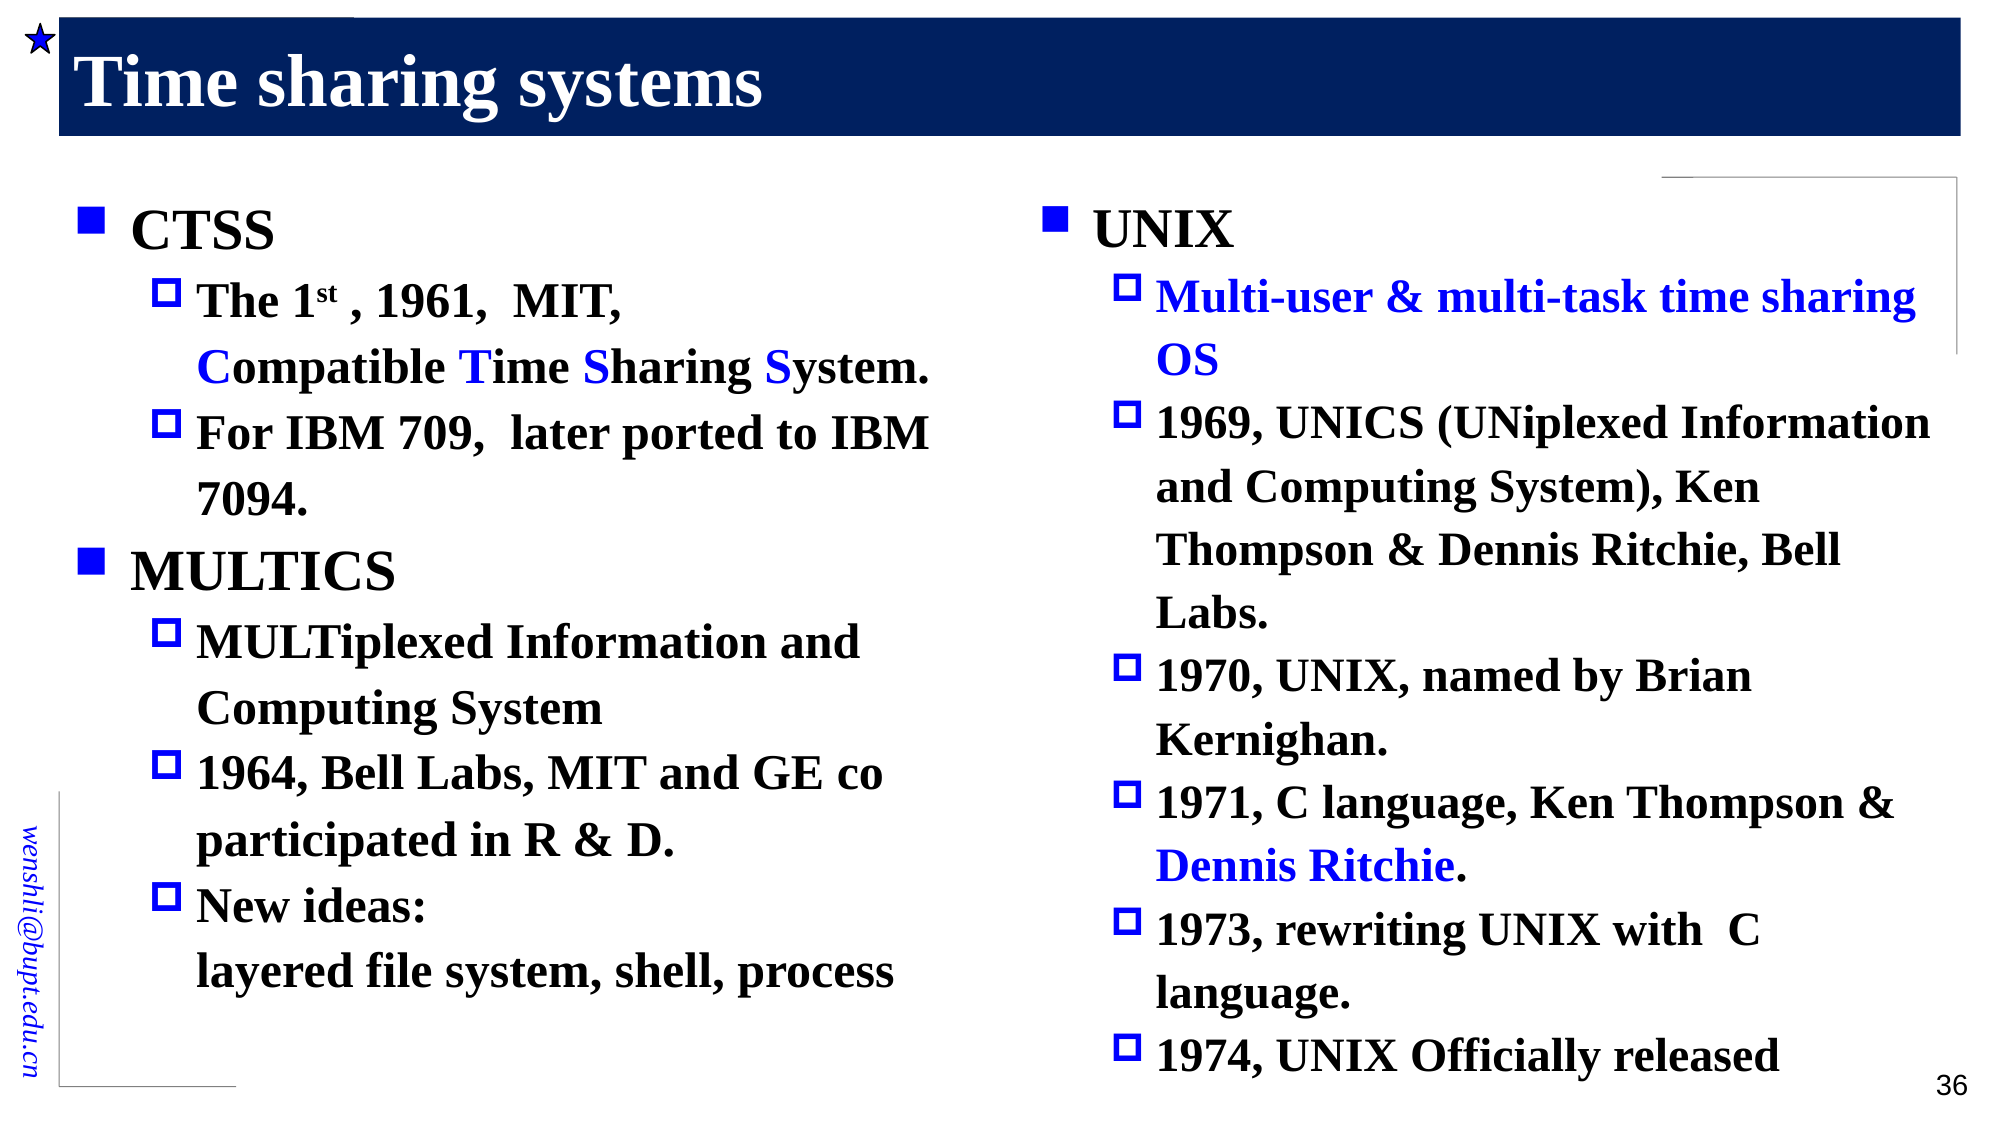

# Time sharing systems
CTSS
The 1st , 1961,  MIT,
Compatible Time Sharing System.
For IBM 709,  later ported to IBM 7094.
MULTICS
MULTiplexed Information and Computing System
1964, Bell Labs, MIT and GE co participated in R & D.
New ideas:
layered file system, shell, process
UNIX
Multi-user & multi-task time sharing OS
1969, UNICS (UNiplexed Information and Computing System), Ken Thompson & Dennis Ritchie, Bell Labs.
1970, UNIX, named by Brian Kernighan.
1971, C language, Ken Thompson & Dennis Ritchie.
1973, rewriting UNIX with  C language.
1974, UNIX Officially released
36